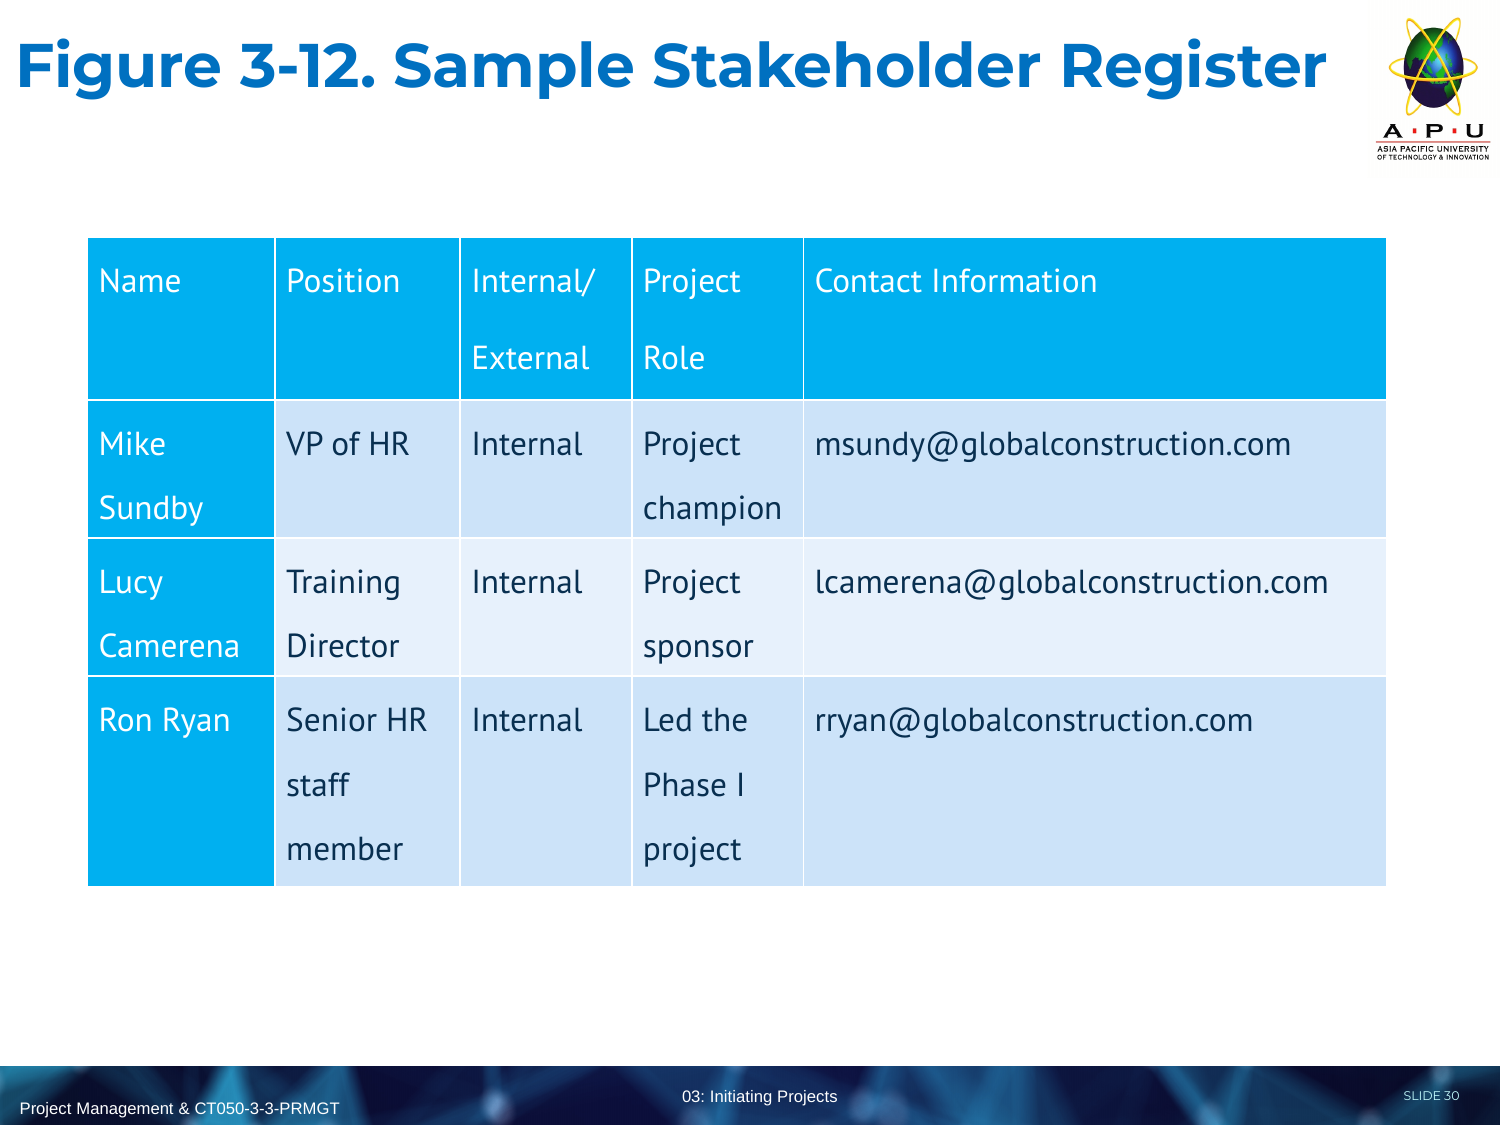

# Figure 3-12. Sample Stakeholder Register
| Name | Position | Internal/ External | Project Role | Contact Information |
| --- | --- | --- | --- | --- |
| Mike Sundby | VP of HR | Internal | Project champion | msundy@globalconstruction.com |
| Lucy Camerena | Training Director | Internal | Project sponsor | lcamerena@globalconstruction.com |
| Ron Ryan | Senior HR staff member | Internal | Led the Phase I project | rryan@globalconstruction.com |